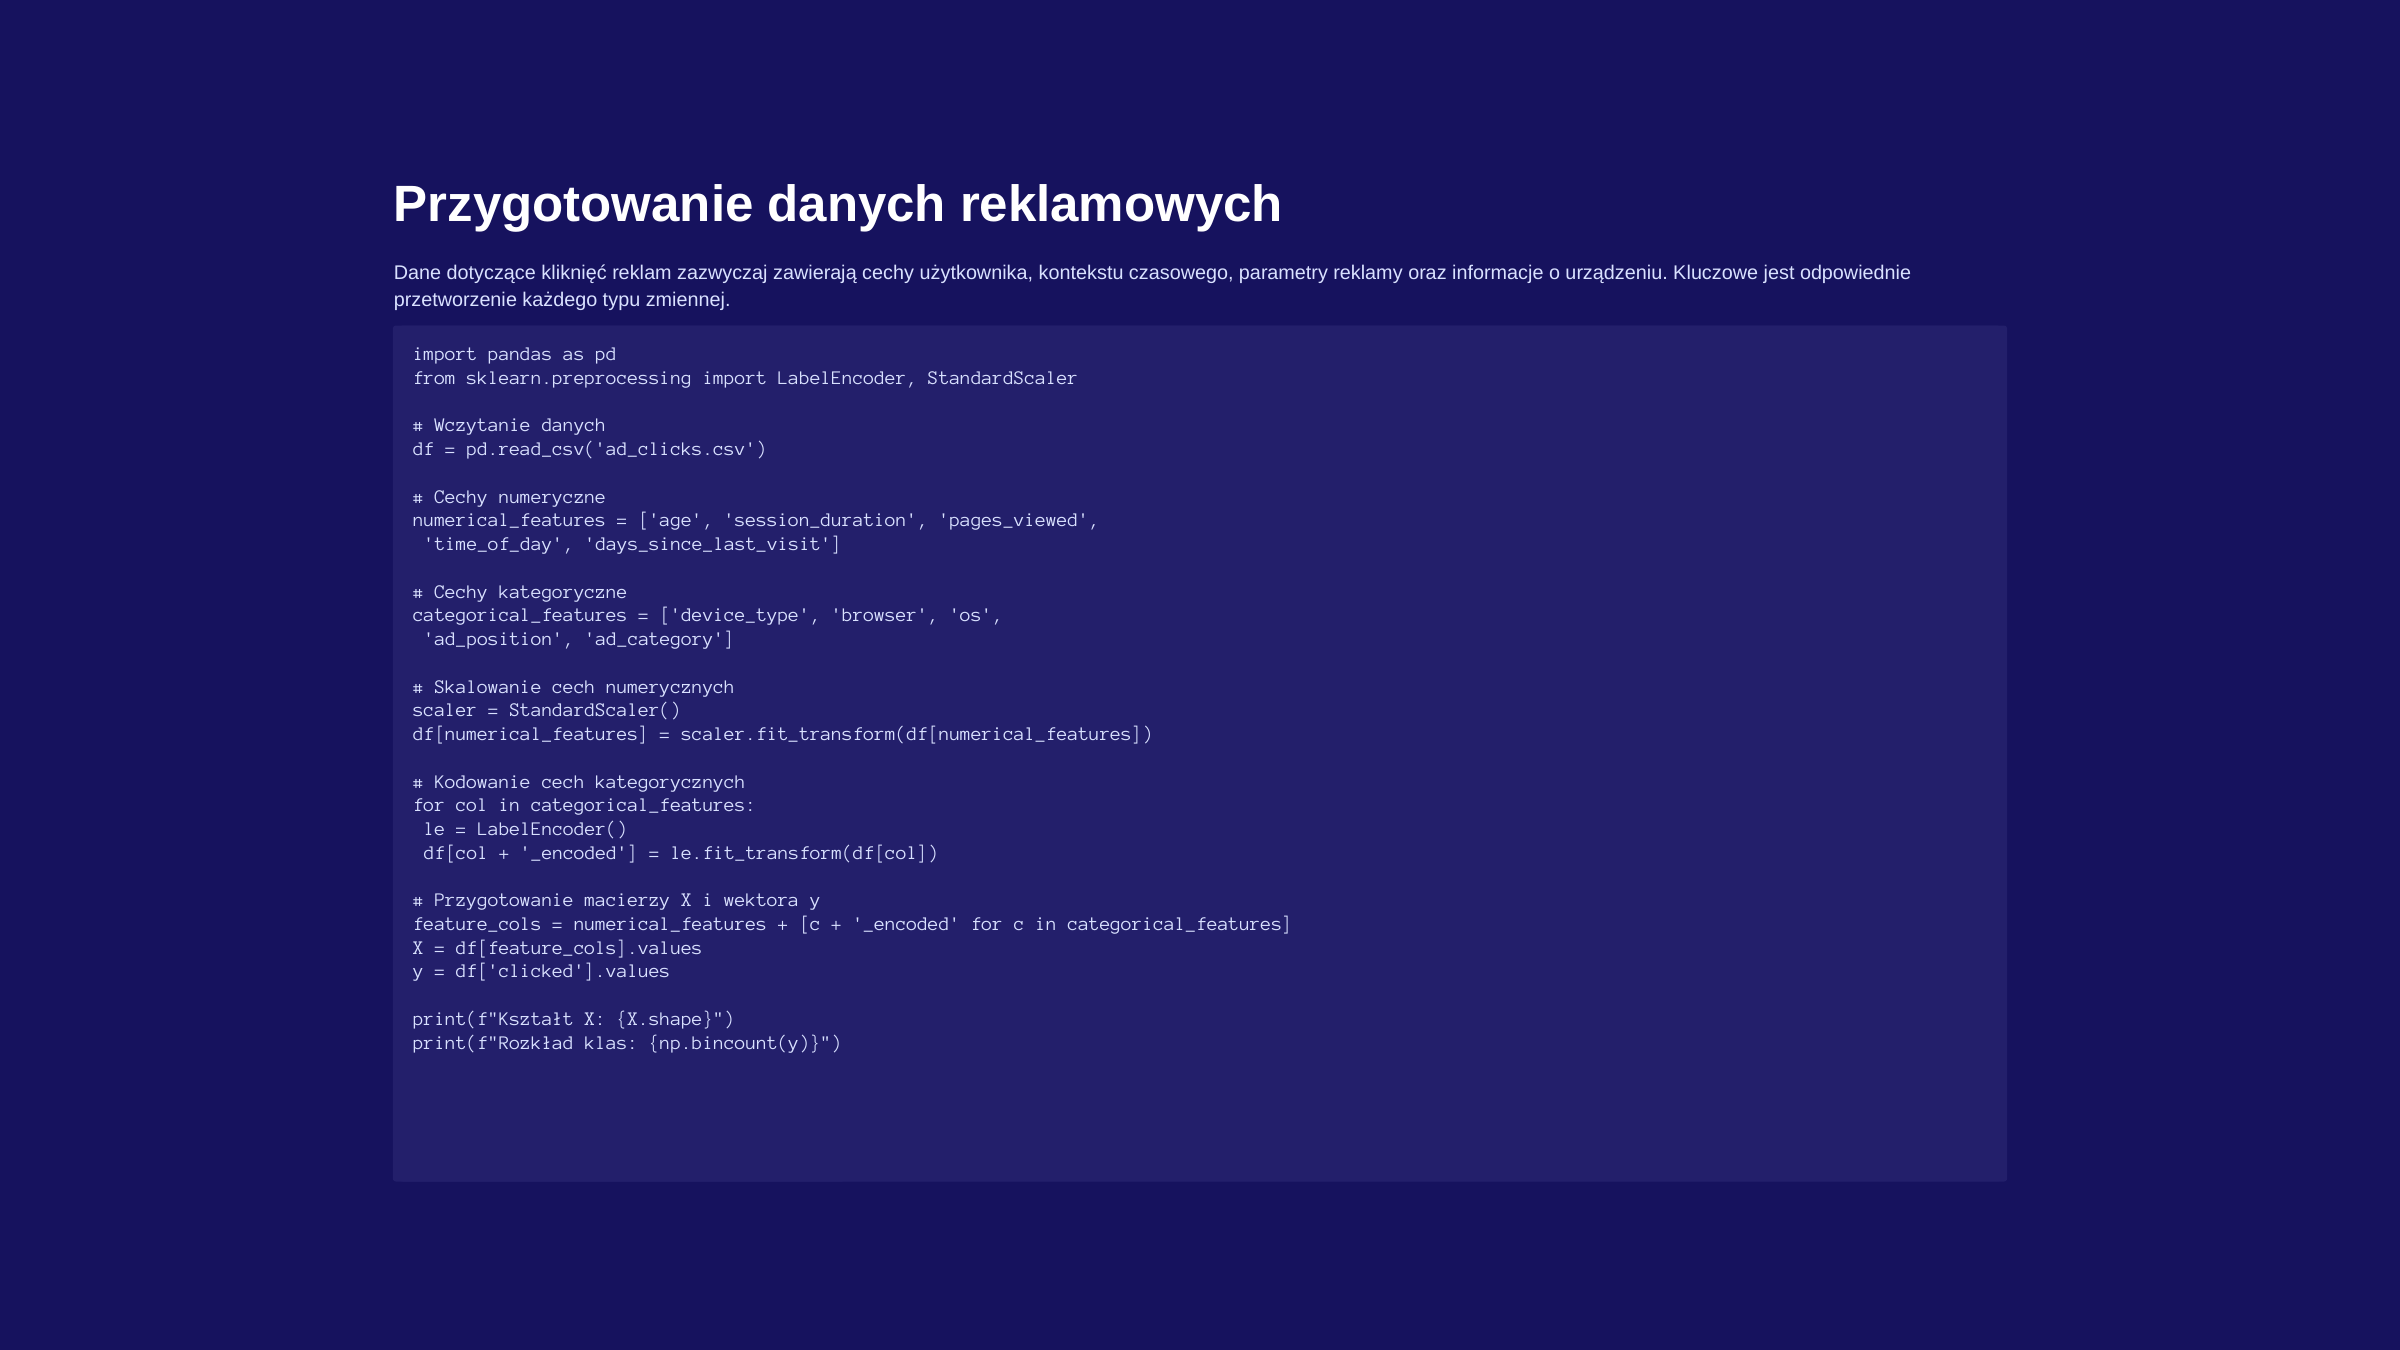

Przygotowanie danych reklamowych
Dane dotyczące kliknięć reklam zazwyczaj zawierają cechy użytkownika, kontekstu czasowego, parametry reklamy oraz informacje o urządzeniu. Kluczowe jest odpowiednie przetworzenie każdego typu zmiennej.

import pandas as pd
from sklearn.preprocessing import LabelEncoder, StandardScaler

# Wczytanie danych
df = pd.read_csv('ad_clicks.csv')

# Cechy numeryczne
numerical_features = ['age', 'session_duration', 'pages_viewed',
 'time_of_day', 'days_since_last_visit']

# Cechy kategoryczne
categorical_features = ['device_type', 'browser', 'os',
 'ad_position', 'ad_category']

# Skalowanie cech numerycznych
scaler = StandardScaler()
df[numerical_features] = scaler.fit_transform(df[numerical_features])

# Kodowanie cech kategorycznych
for col in categorical_features:
 le = LabelEncoder()
 df[col + '_encoded'] = le.fit_transform(df[col])

# Przygotowanie macierzy X i wektora y
feature_cols = numerical_features + [c + '_encoded' for c in categorical_features]
X = df[feature_cols].values
y = df['clicked'].values

print(f"Kształt X: {X.shape}")
print(f"Rozkład klas: {np.bincount(y)}")